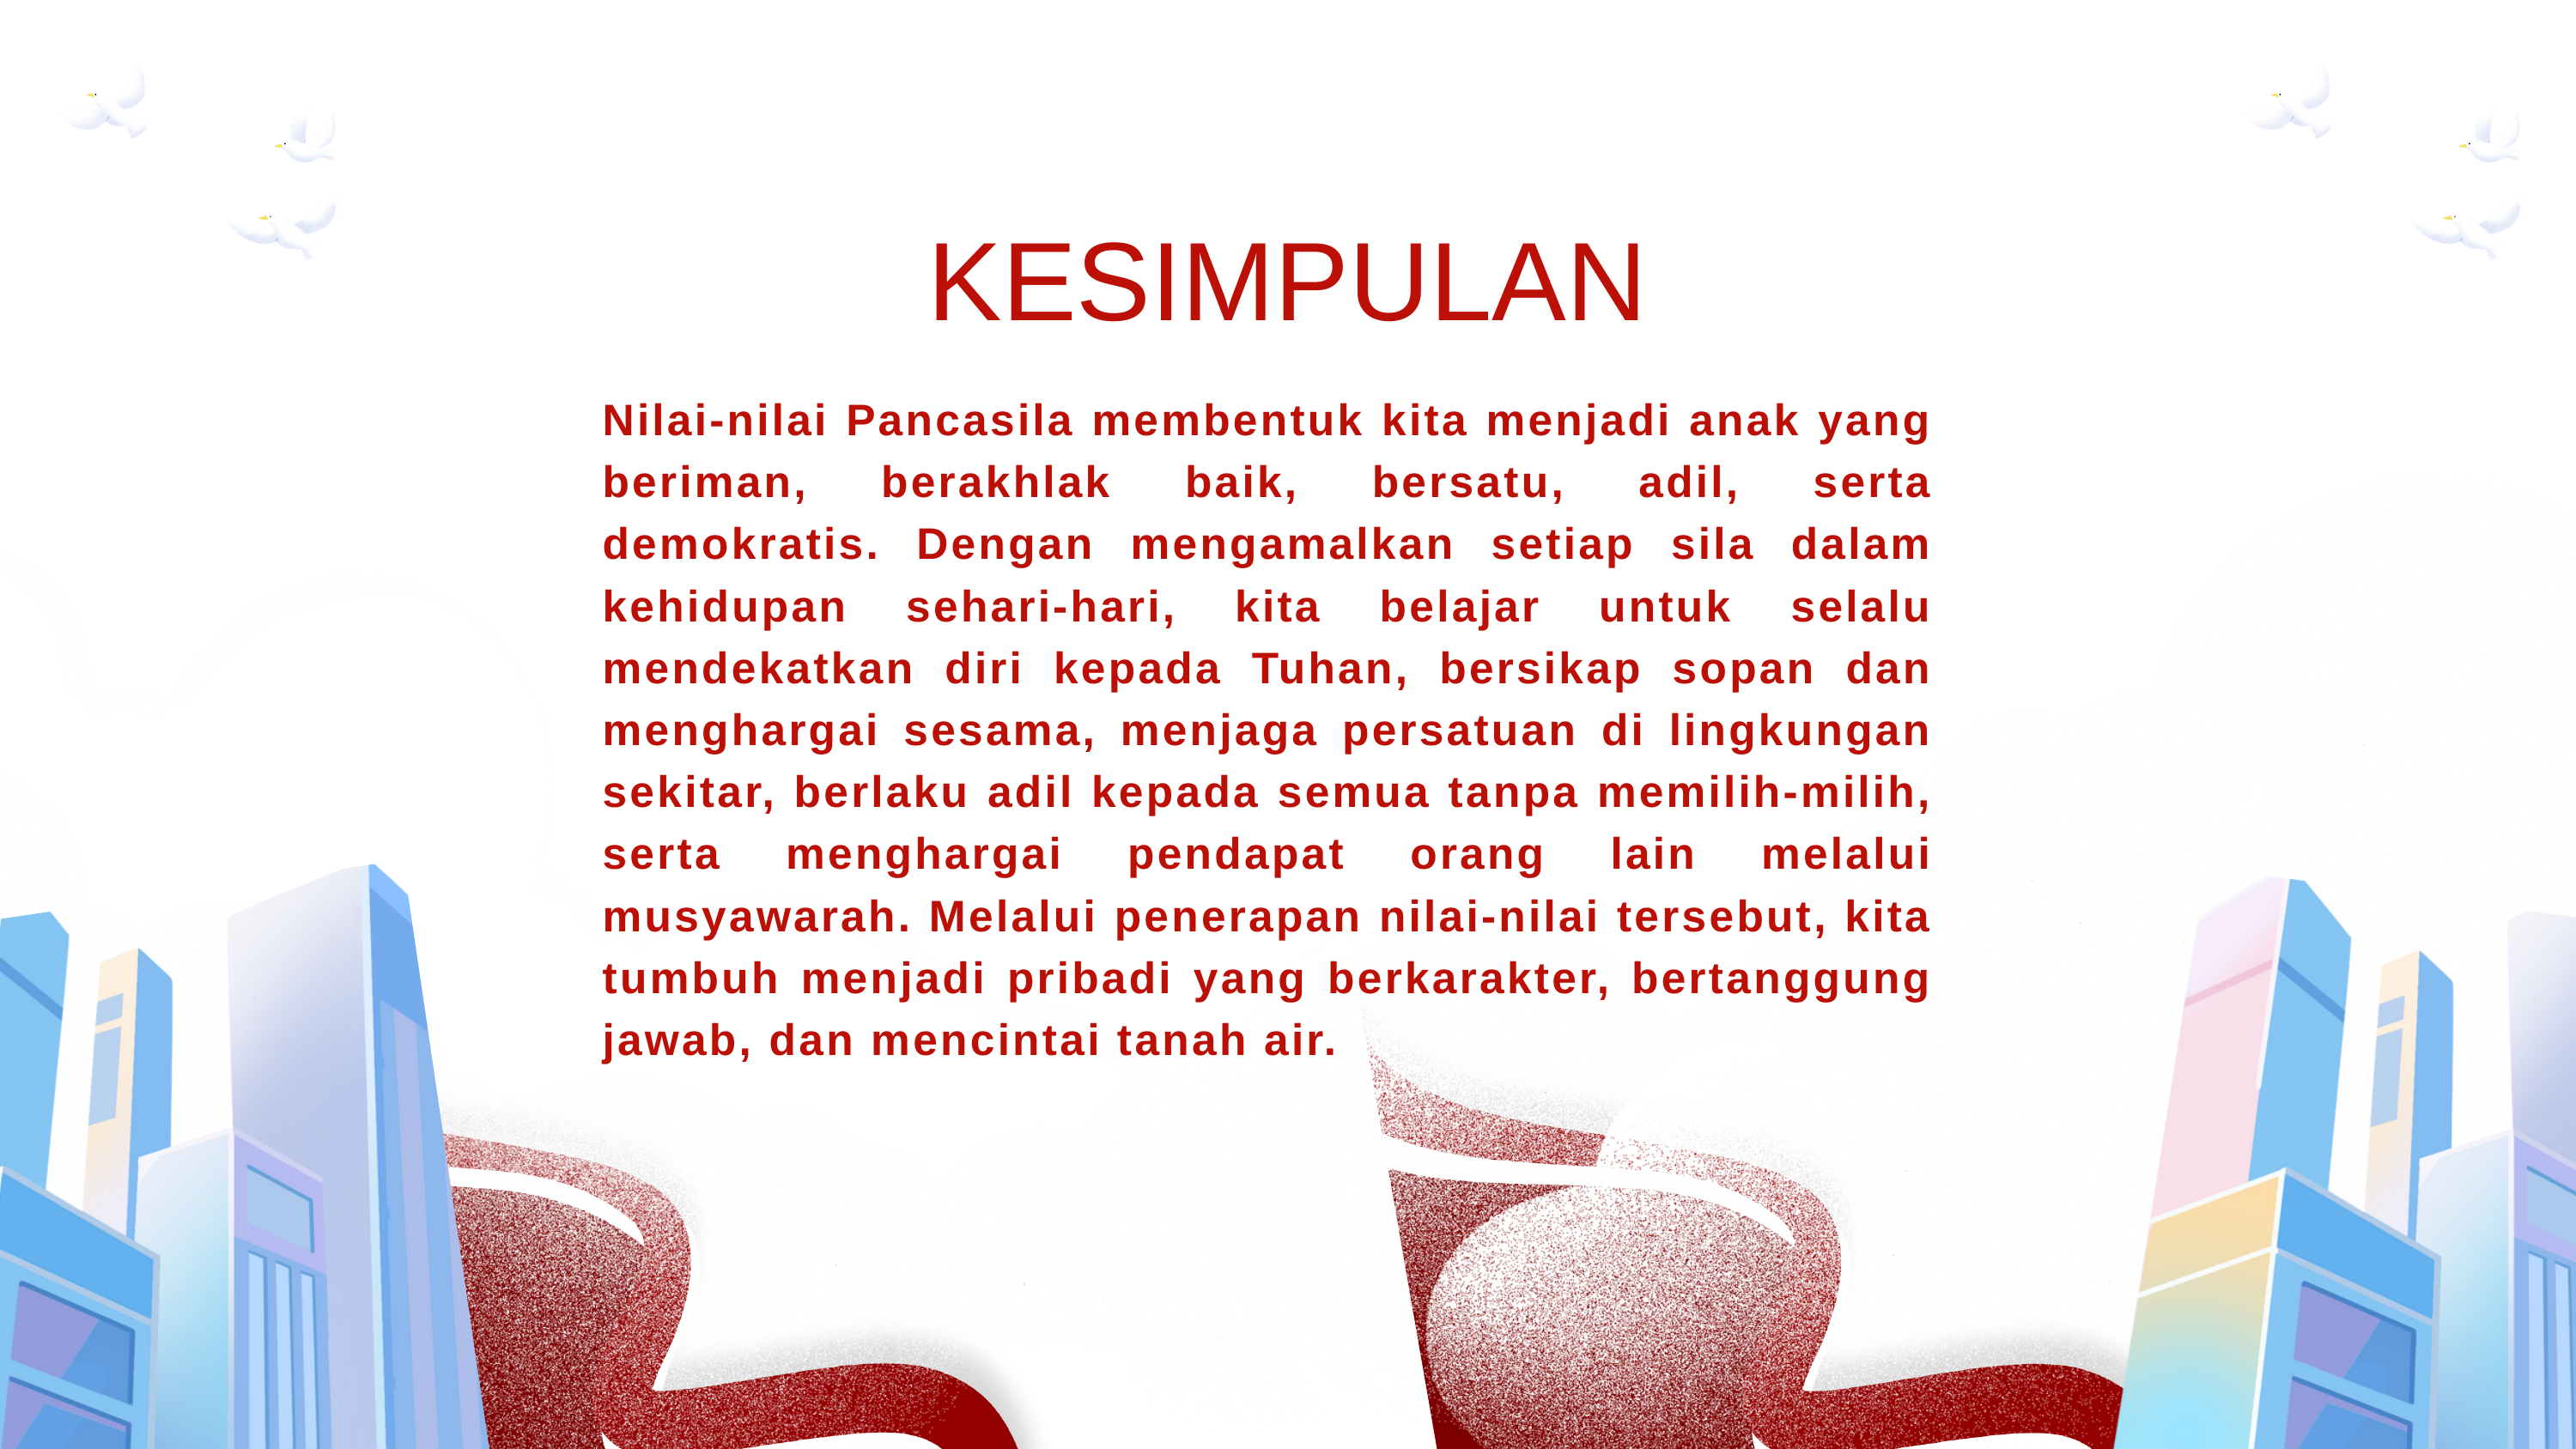

KESIMPULAN
Nilai-nilai Pancasila membentuk kita menjadi anak yang beriman, berakhlak baik, bersatu, adil, serta demokratis. Dengan mengamalkan setiap sila dalam kehidupan sehari-hari, kita belajar untuk selalu mendekatkan diri kepada Tuhan, bersikap sopan dan menghargai sesama, menjaga persatuan di lingkungan sekitar, berlaku adil kepada semua tanpa memilih-milih, serta menghargai pendapat orang lain melalui musyawarah. Melalui penerapan nilai-nilai tersebut, kita tumbuh menjadi pribadi yang berkarakter, bertanggung jawab, dan mencintai tanah air.